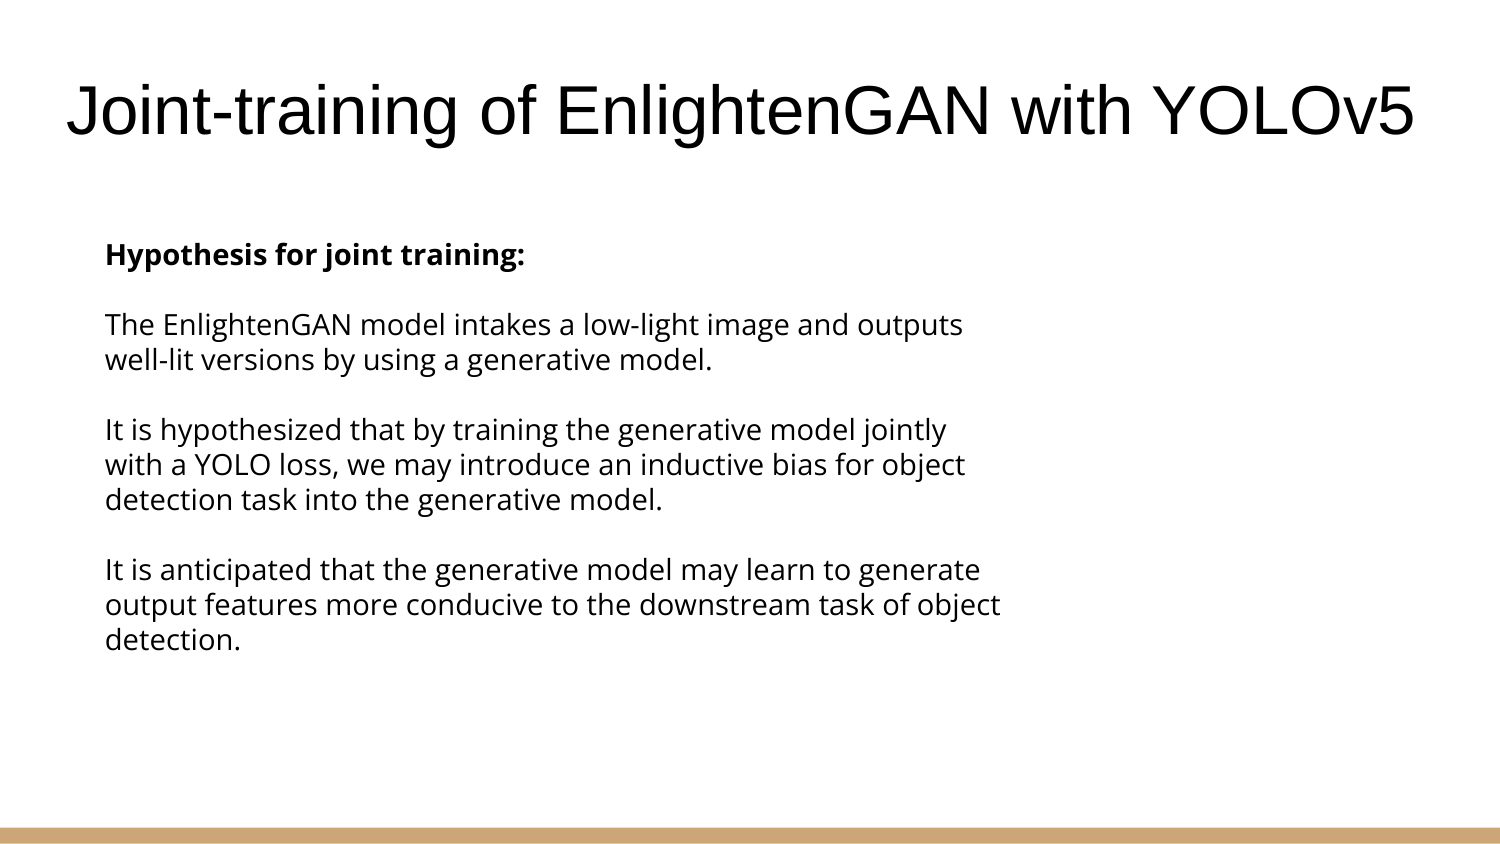

# Joint-training of EnlightenGAN with YOLOv5
Hypothesis for joint training:

The EnlightenGAN model intakes a low-light image and outputs well-lit versions by using a generative model.

It is hypothesized that by training the generative model jointly with a YOLO loss, we may introduce an inductive bias for object detection task into the generative model.

It is anticipated that the generative model may learn to generate output features more conducive to the downstream task of object detection.